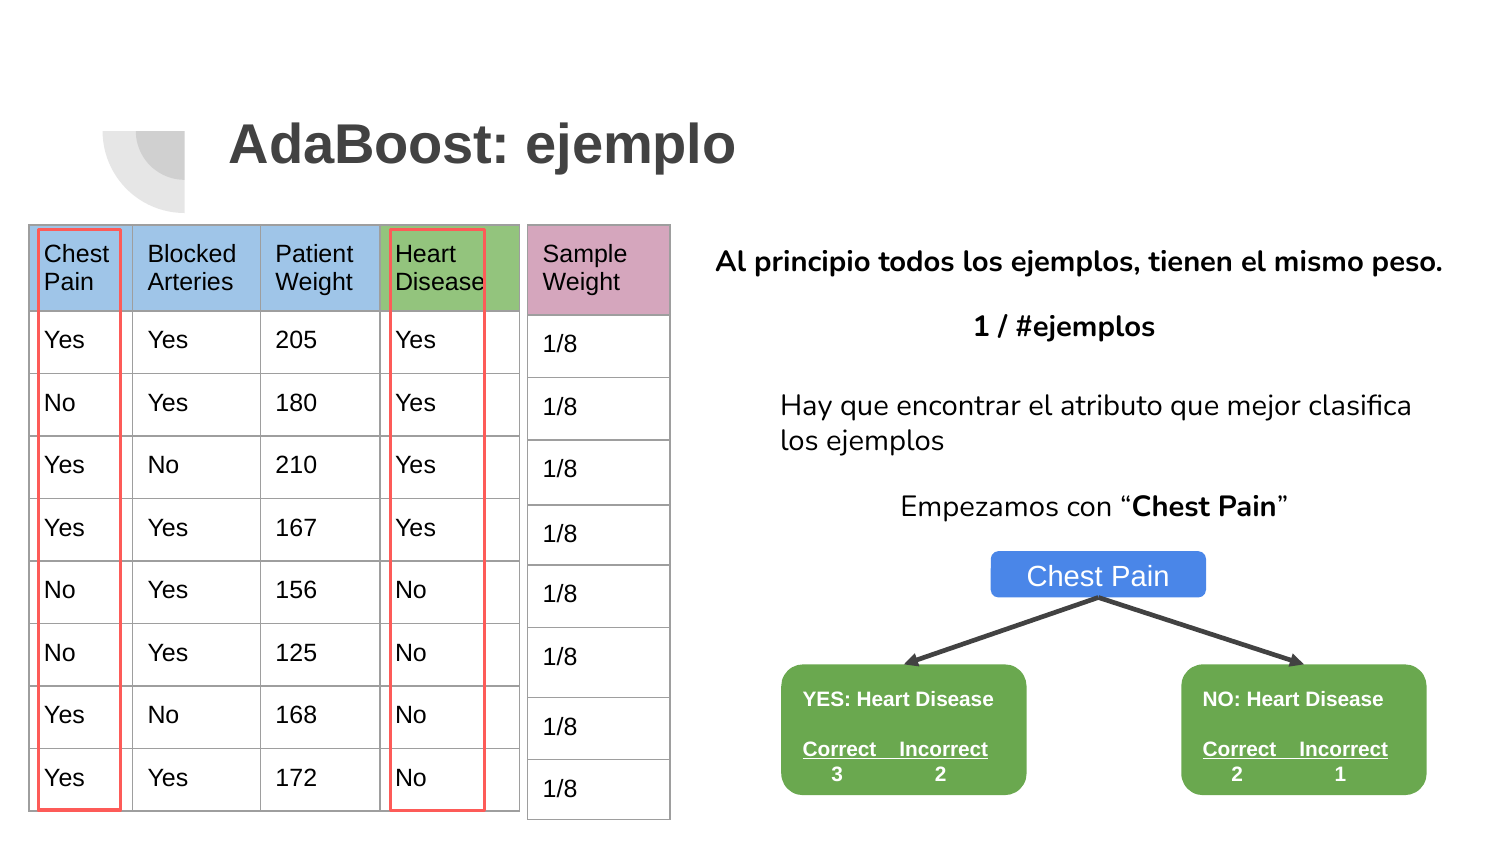

# AdaBoost: ejemplo
| Sample Weight |
| --- |
| 1/8 |
| 1/8 |
| 1/8 |
| 1/8 |
| 1/8 |
| 1/8 |
| 1/8 |
| 1/8 |
| Chest Pain | Blocked Arteries | Patient Weight | Heart Disease |
| --- | --- | --- | --- |
| Yes | Yes | 205 | Yes |
| No | Yes | 180 | Yes |
| Yes | No | 210 | Yes |
| Yes | Yes | 167 | Yes |
| No | Yes | 156 | No |
| No | Yes | 125 | No |
| Yes | No | 168 | No |
| Yes | Yes | 172 | No |
Al principio todos los ejemplos, tienen el mismo peso.

1 / #ejemplos
Hay que encontrar el atributo que mejor clasifica los ejemplos
Empezamos con “Chest Pain”
Chest Pain
YES: Heart Disease

Correct    Incorrect
     3                2
NO: Heart Disease

Correct    Incorrect
     2                1